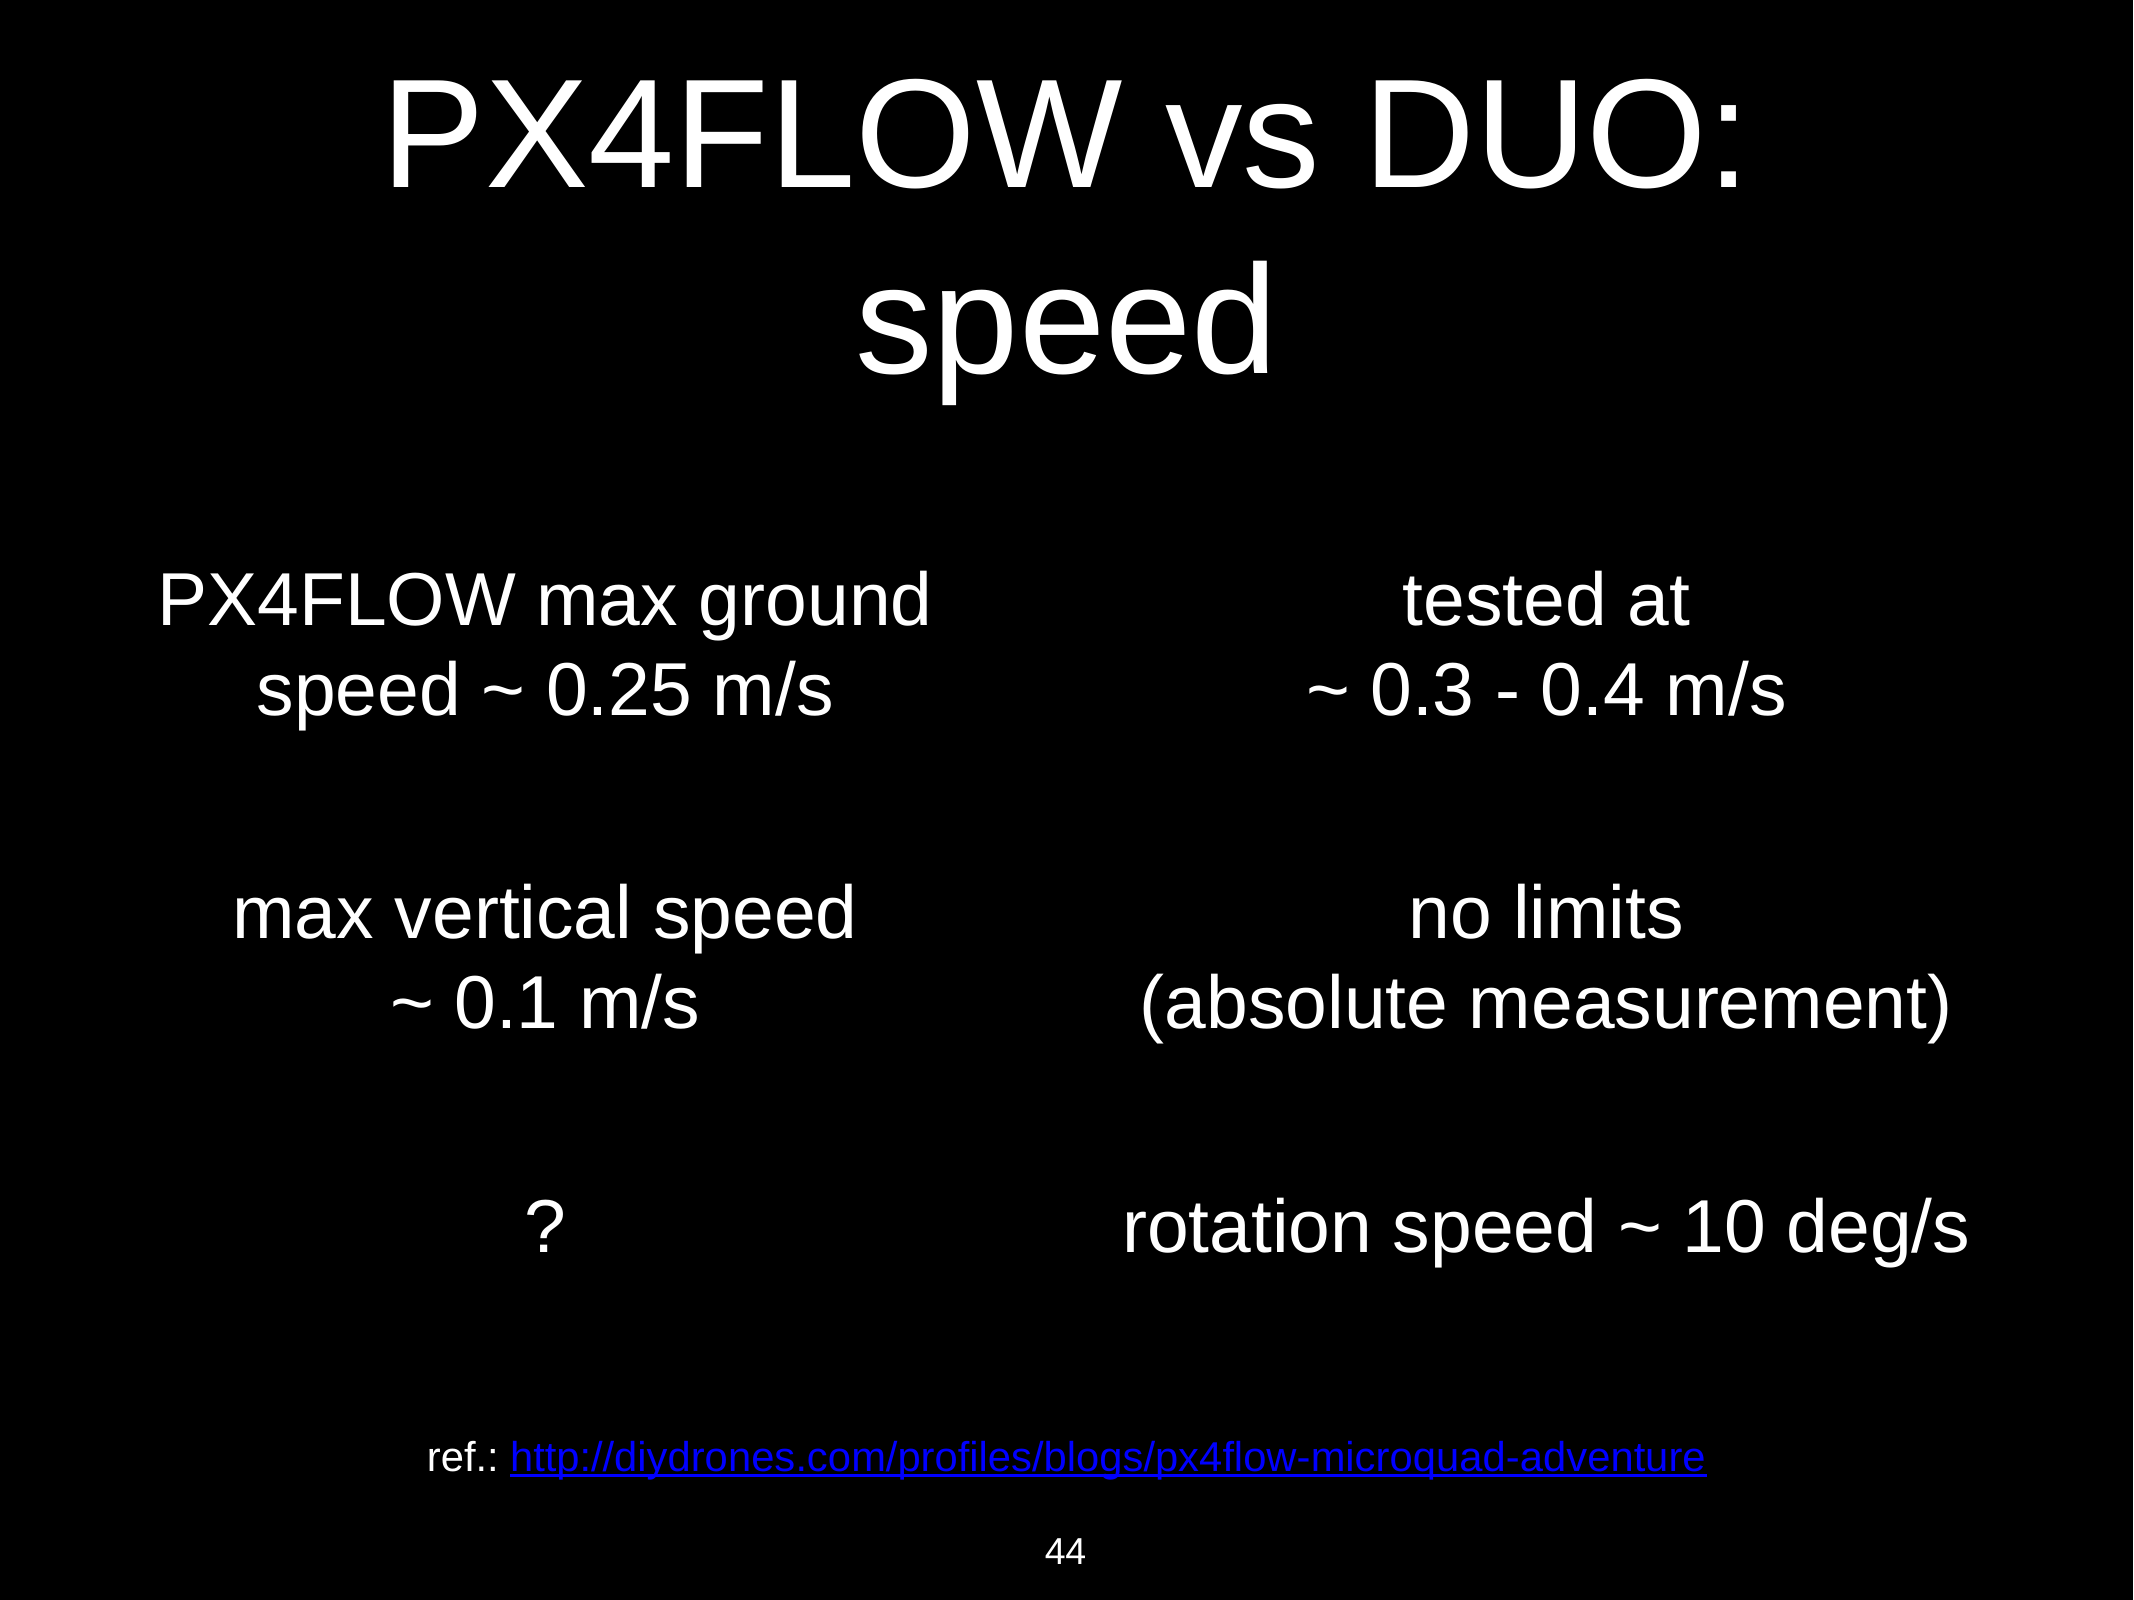

44
# PX4FLOW vs DUO: speed
PX4FLOW max ground
speed ~ 0.25 m/s
tested at
~ 0.3 - 0.4 m/s
max vertical speed
~ 0.1 m/s
no limits
(absolute measurement)
?
rotation speed ~ 10 deg/s
ref.: http://diydrones.com/profiles/blogs/px4flow-microquad-adventure